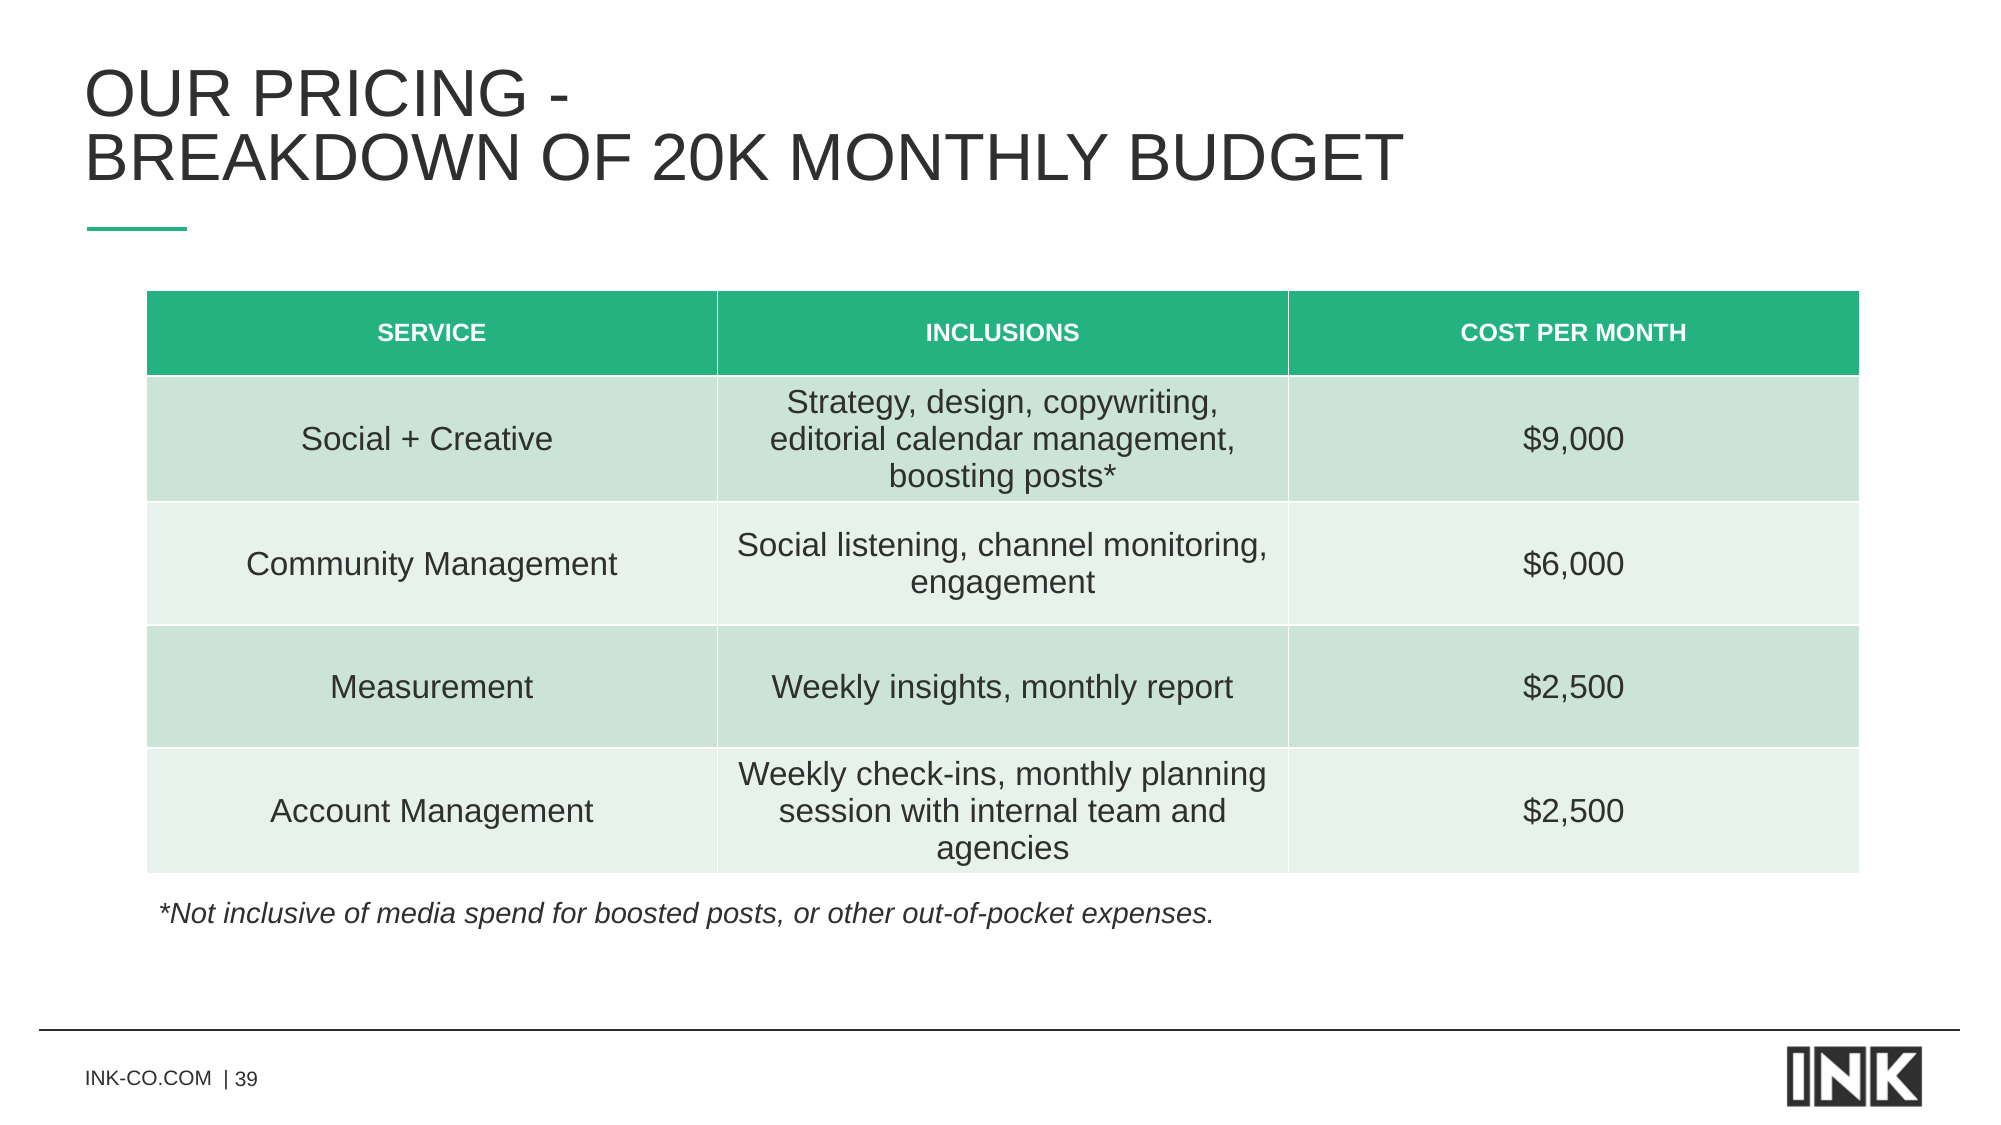

# Our Pricing - breakdown of 20K monthly budget
| Service | Inclusions | Cost PER MONTH |
| --- | --- | --- |
| Social + Creative | Strategy, design, copywriting, editorial calendar management, boosting posts\* | $9,000 |
| Community Management | Social listening, channel monitoring, engagement | $6,000 |
| Measurement | Weekly insights, monthly report | $2,500 |
| Account Management | Weekly check-ins, monthly planning session with internal team and agencies | $2,500 |
*Not inclusive of media spend for boosted posts, or other out-of-pocket expenses.
INK-CO.COM  |
39